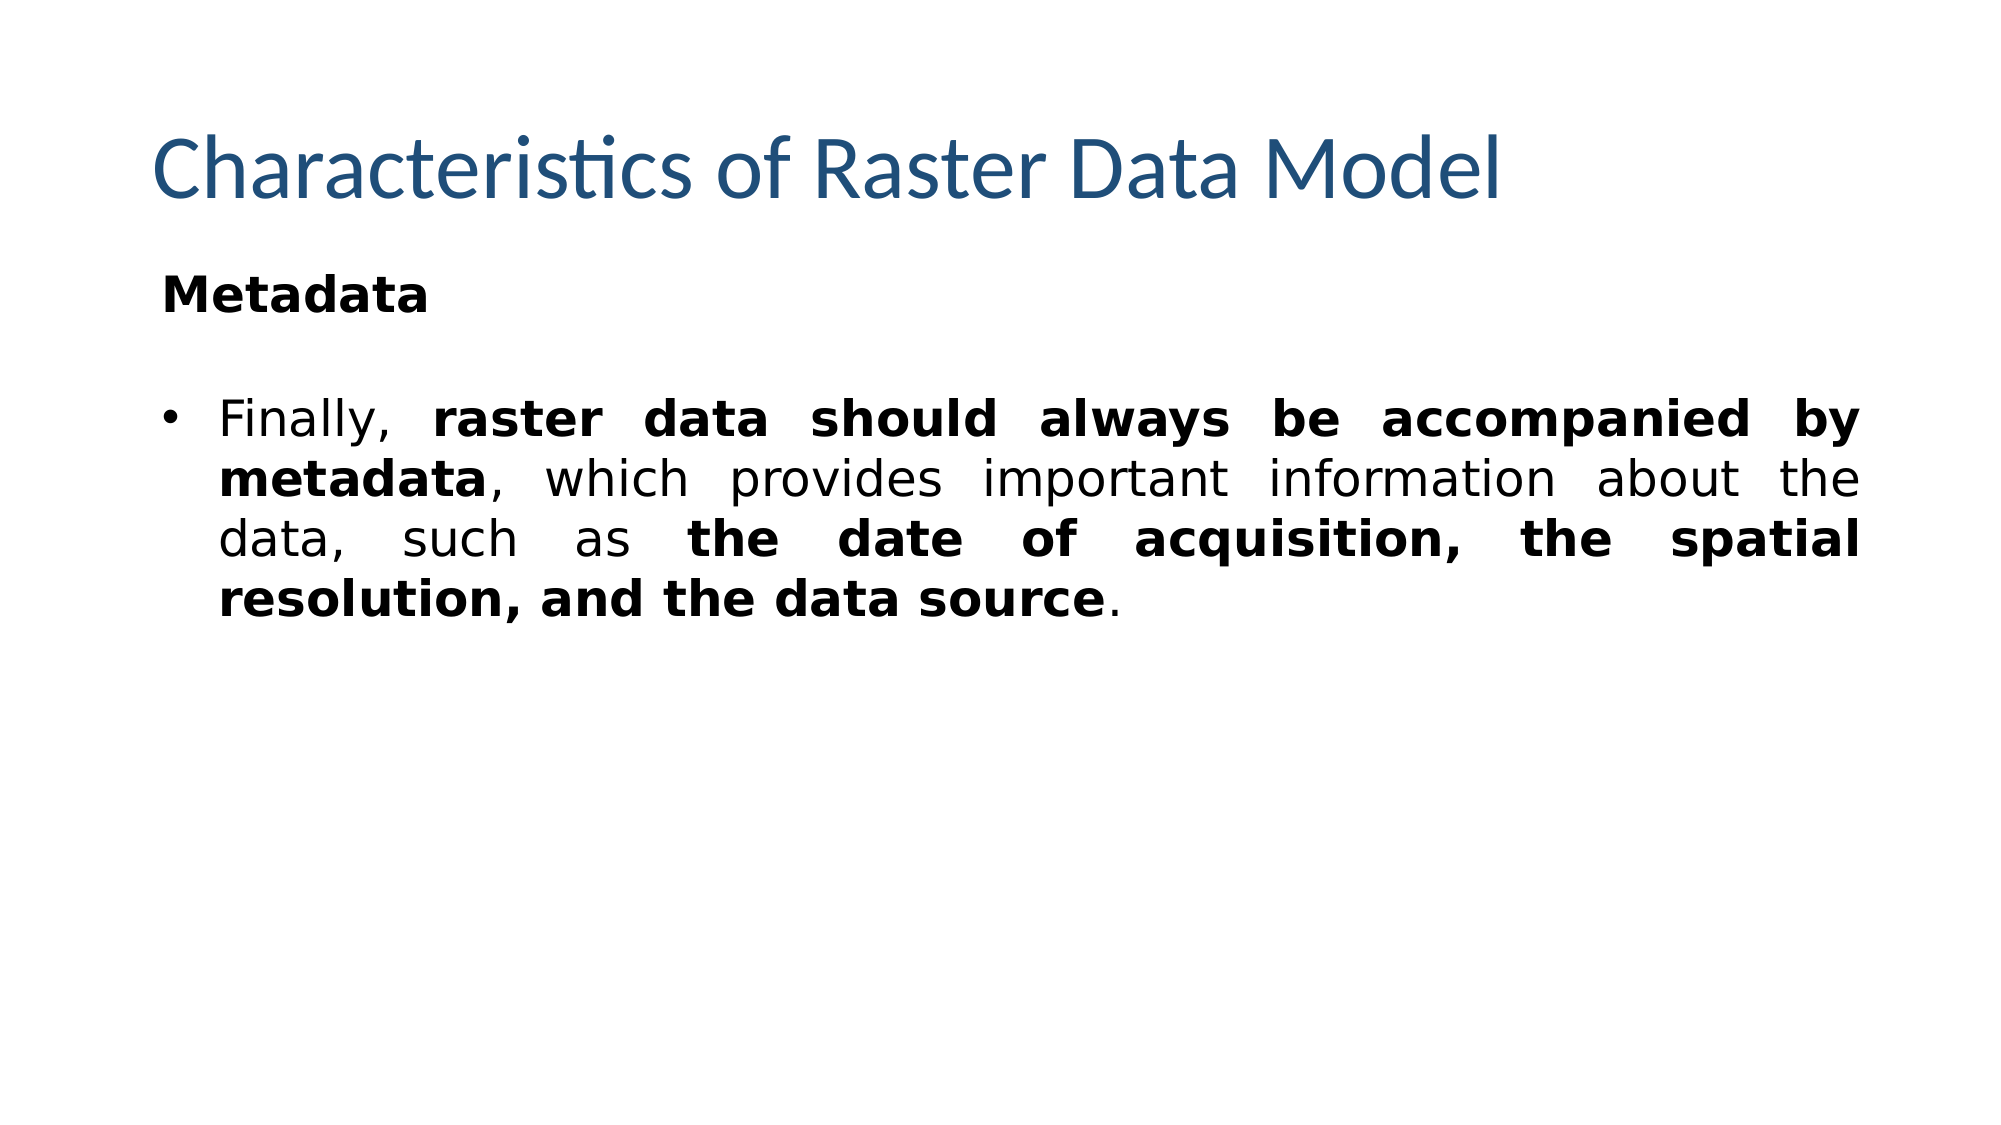

# Characteristics of Raster Data Model
Metadata

Finally, raster data should always be accompanied by metadata, which provides important information about the data, such as the date of acquisition, the spatial resolution, and the data source.